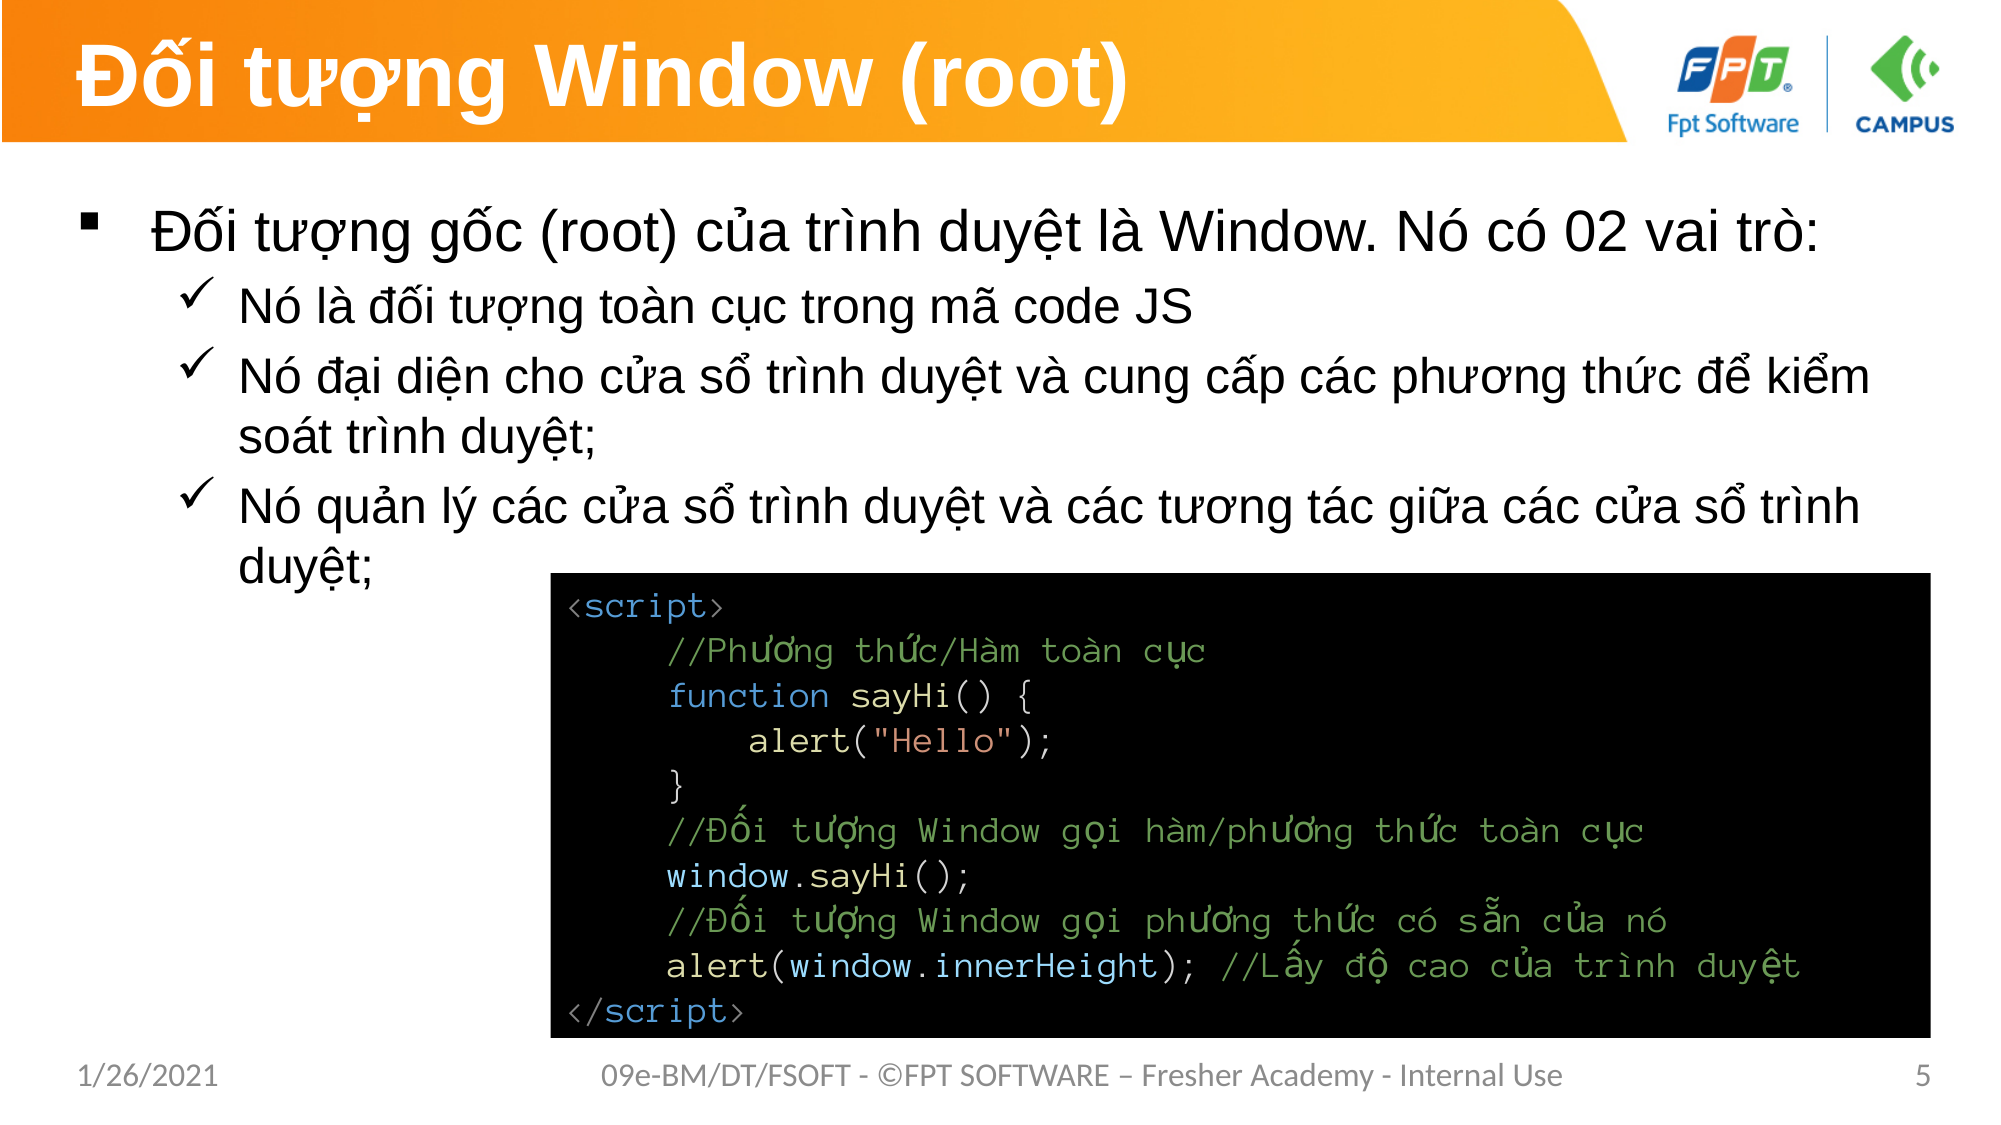

# Đối tượng Window (root)
Đối tượng gốc (root) của trình duyệt là Window. Nó có 02 vai trò:
Nó là đối tượng toàn cục trong mã code JS
Nó đại diện cho cửa sổ trình duyệt và cung cấp các phương thức để kiểm soát trình duyệt;
Nó quản lý các cửa sổ trình duyệt và các tương tác giữa các cửa sổ trình duyệt;
<script>
     //Phương thức/Hàm toàn cục
     function sayHi() {
         alert("Hello");
     }
     //Đối tượng Window gọi hàm/phương thức toàn cục
     window.sayHi();
     //Đối tượng Window gọi phương thức có sẵn của nó
     alert(window.innerHeight); //Lấy độ cao của trình duyệt
</script>
1/26/2021
09e-BM/DT/FSOFT - ©FPT SOFTWARE – Fresher Academy - Internal Use
5